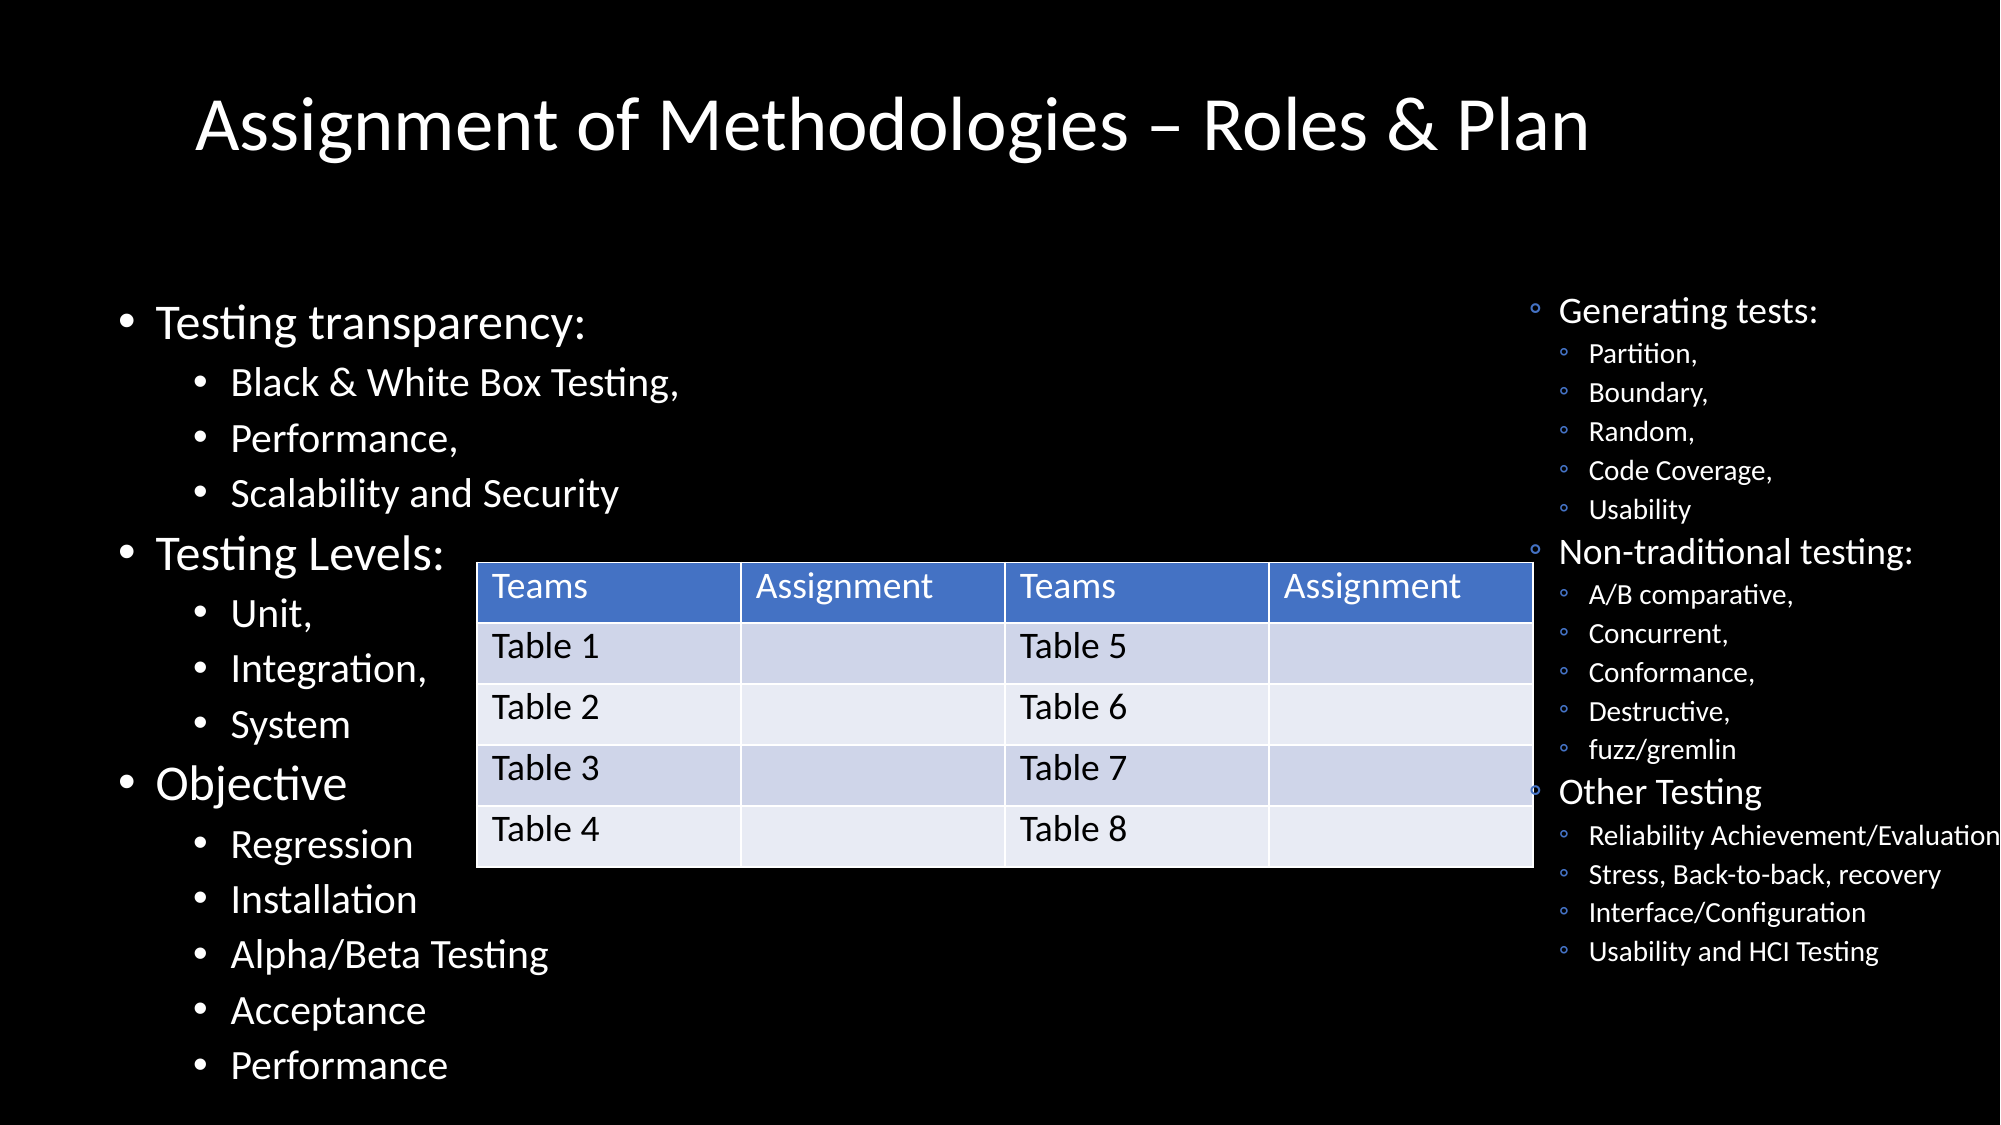

# Assignment of Methodologies – Roles & Plan
Testing transparency:
Black & White Box Testing,
Performance,
Scalability and Security
Testing Levels:
Unit,
Integration,
System
Objective
Regression
Installation
Alpha/Beta Testing
Acceptance
Performance

Generating tests:
Partition,
Boundary,
Random,
Code Coverage,
Usability
Non-traditional testing:
A/B comparative,
Concurrent,
Conformance,
Destructive,
fuzz/gremlin
Other Testing
Reliability Achievement/Evaluation
Stress, Back-to-back, recovery
Interface/Configuration
Usability and HCI Testing
| Teams | Assignment | Teams | Assignment |
| --- | --- | --- | --- |
| Table 1 |  | Table 5 |  |
| Table 2 |  | Table 6 |  |
| Table 3 |  | Table 7 |  |
| Table 4 |  | Table 8 |  |